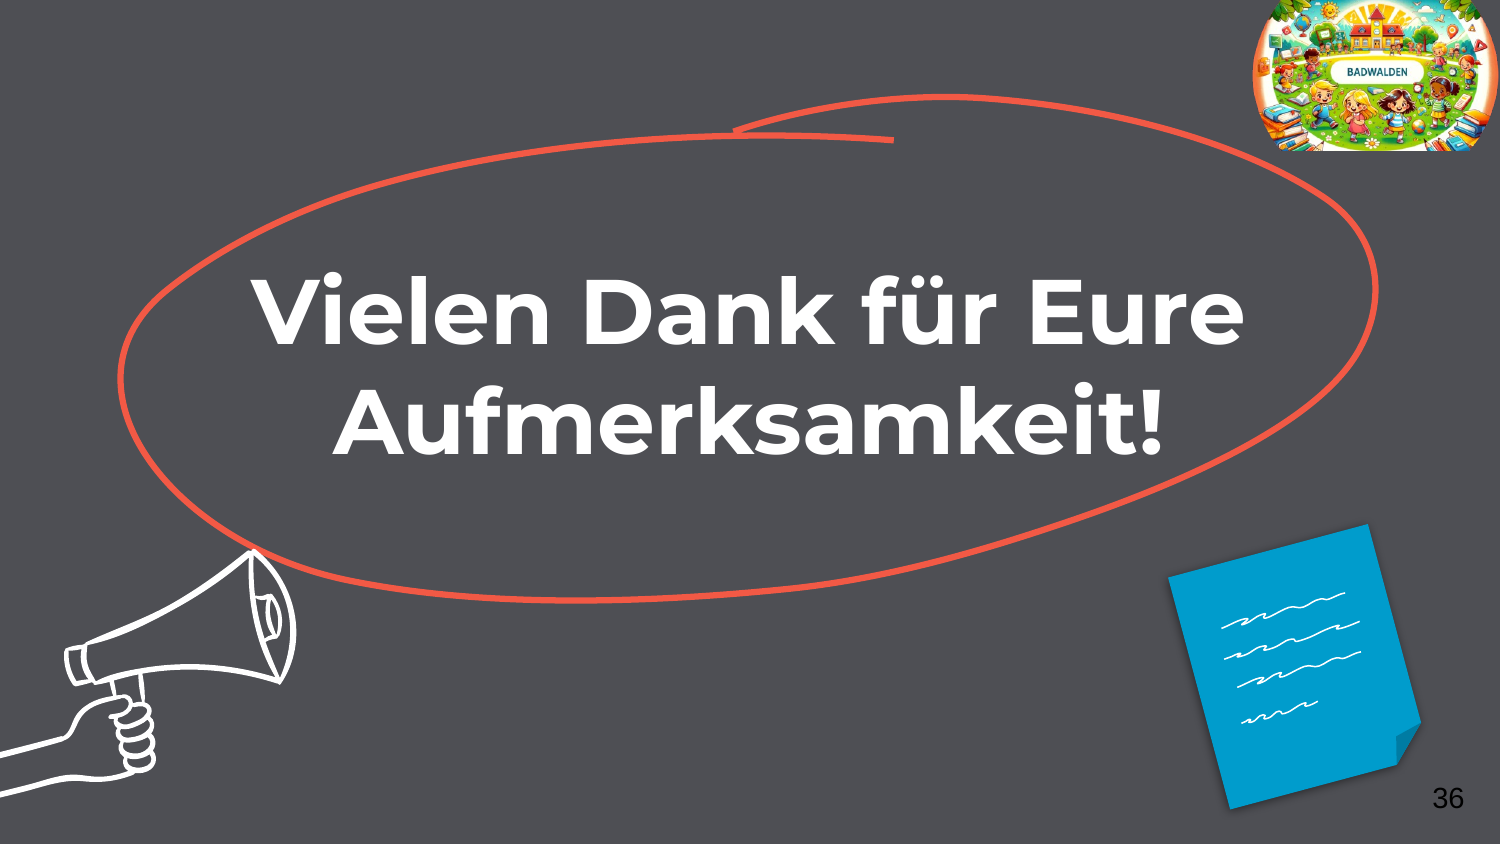

# Vielen Dank für Eure Aufmerksamkeit!

36